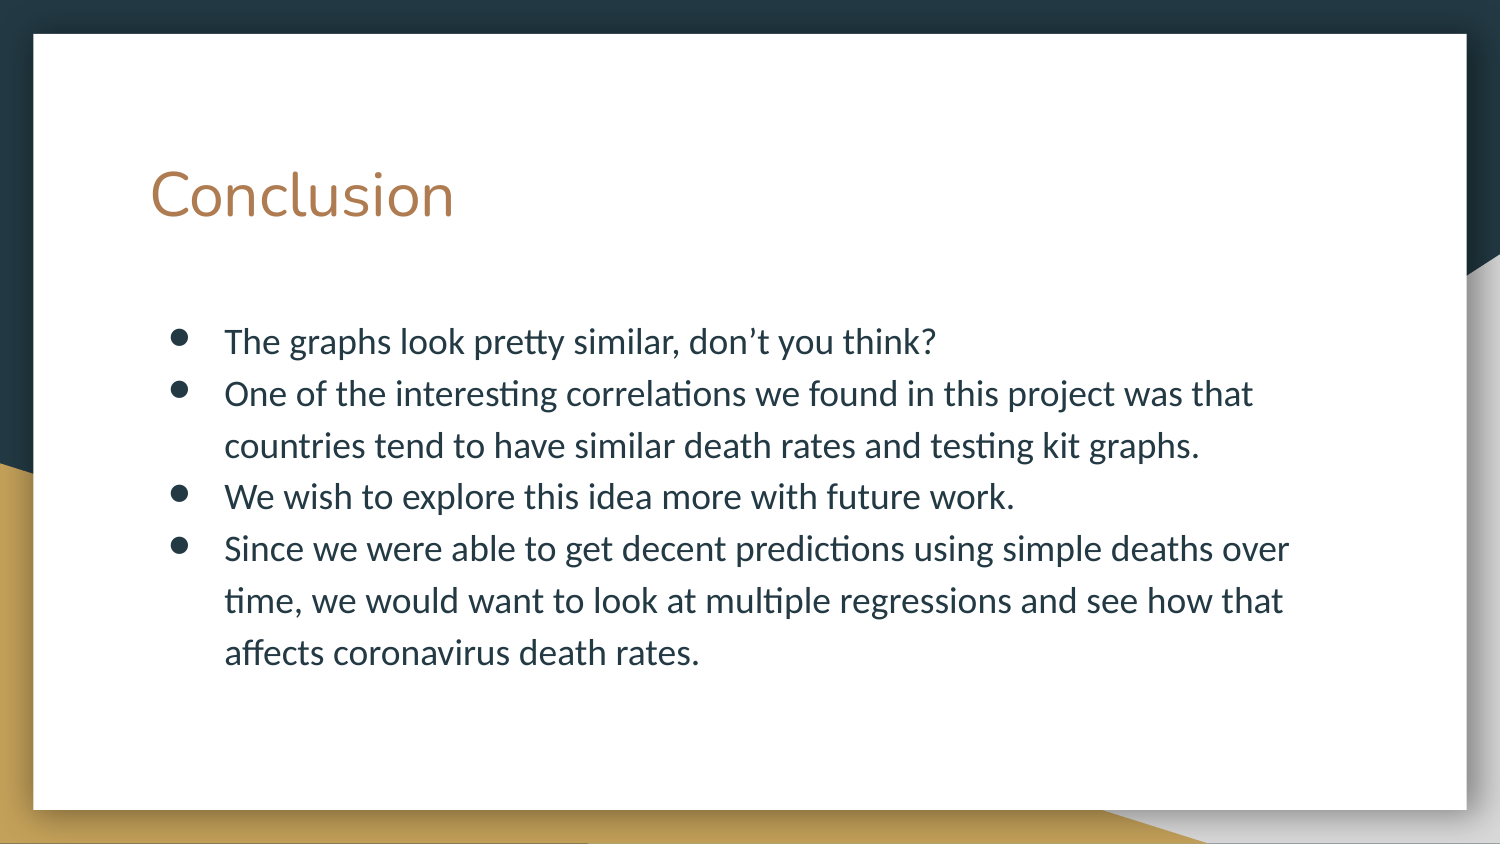

# Conclusion
The graphs look pretty similar, don’t you think?
One of the interesting correlations we found in this project was that countries tend to have similar death rates and testing kit graphs.
We wish to explore this idea more with future work.
Since we were able to get decent predictions using simple deaths over time, we would want to look at multiple regressions and see how that affects coronavirus death rates.